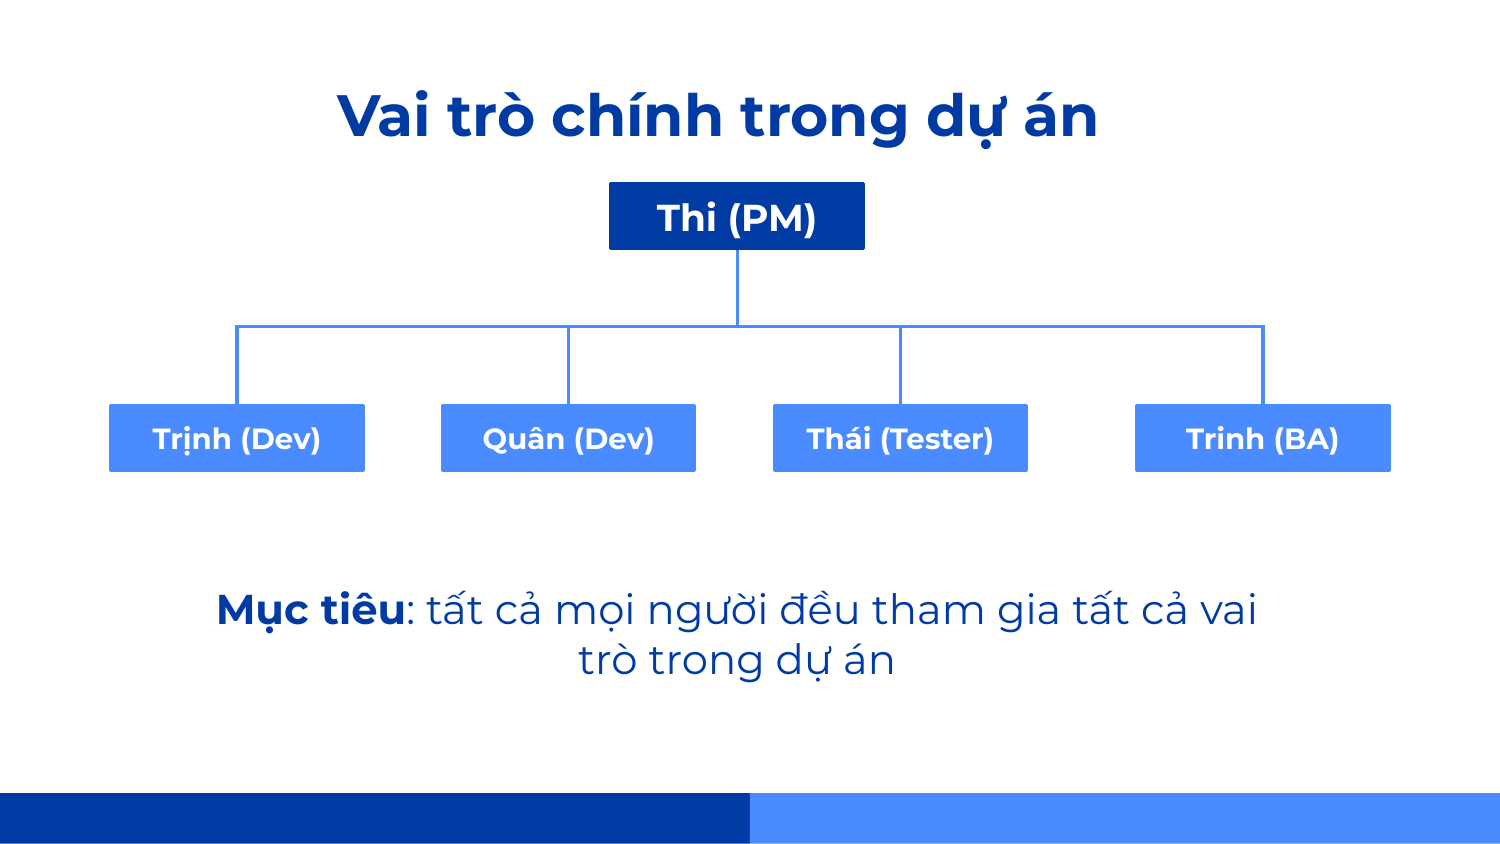

# Vai trò chính trong dự án
Thi (PM)
Trịnh (Dev)
Quân (Dev)
Thái (Tester)
Trinh (BA)
Mục tiêu: tất cả mọi người đều tham gia tất cả vai trò trong dự án